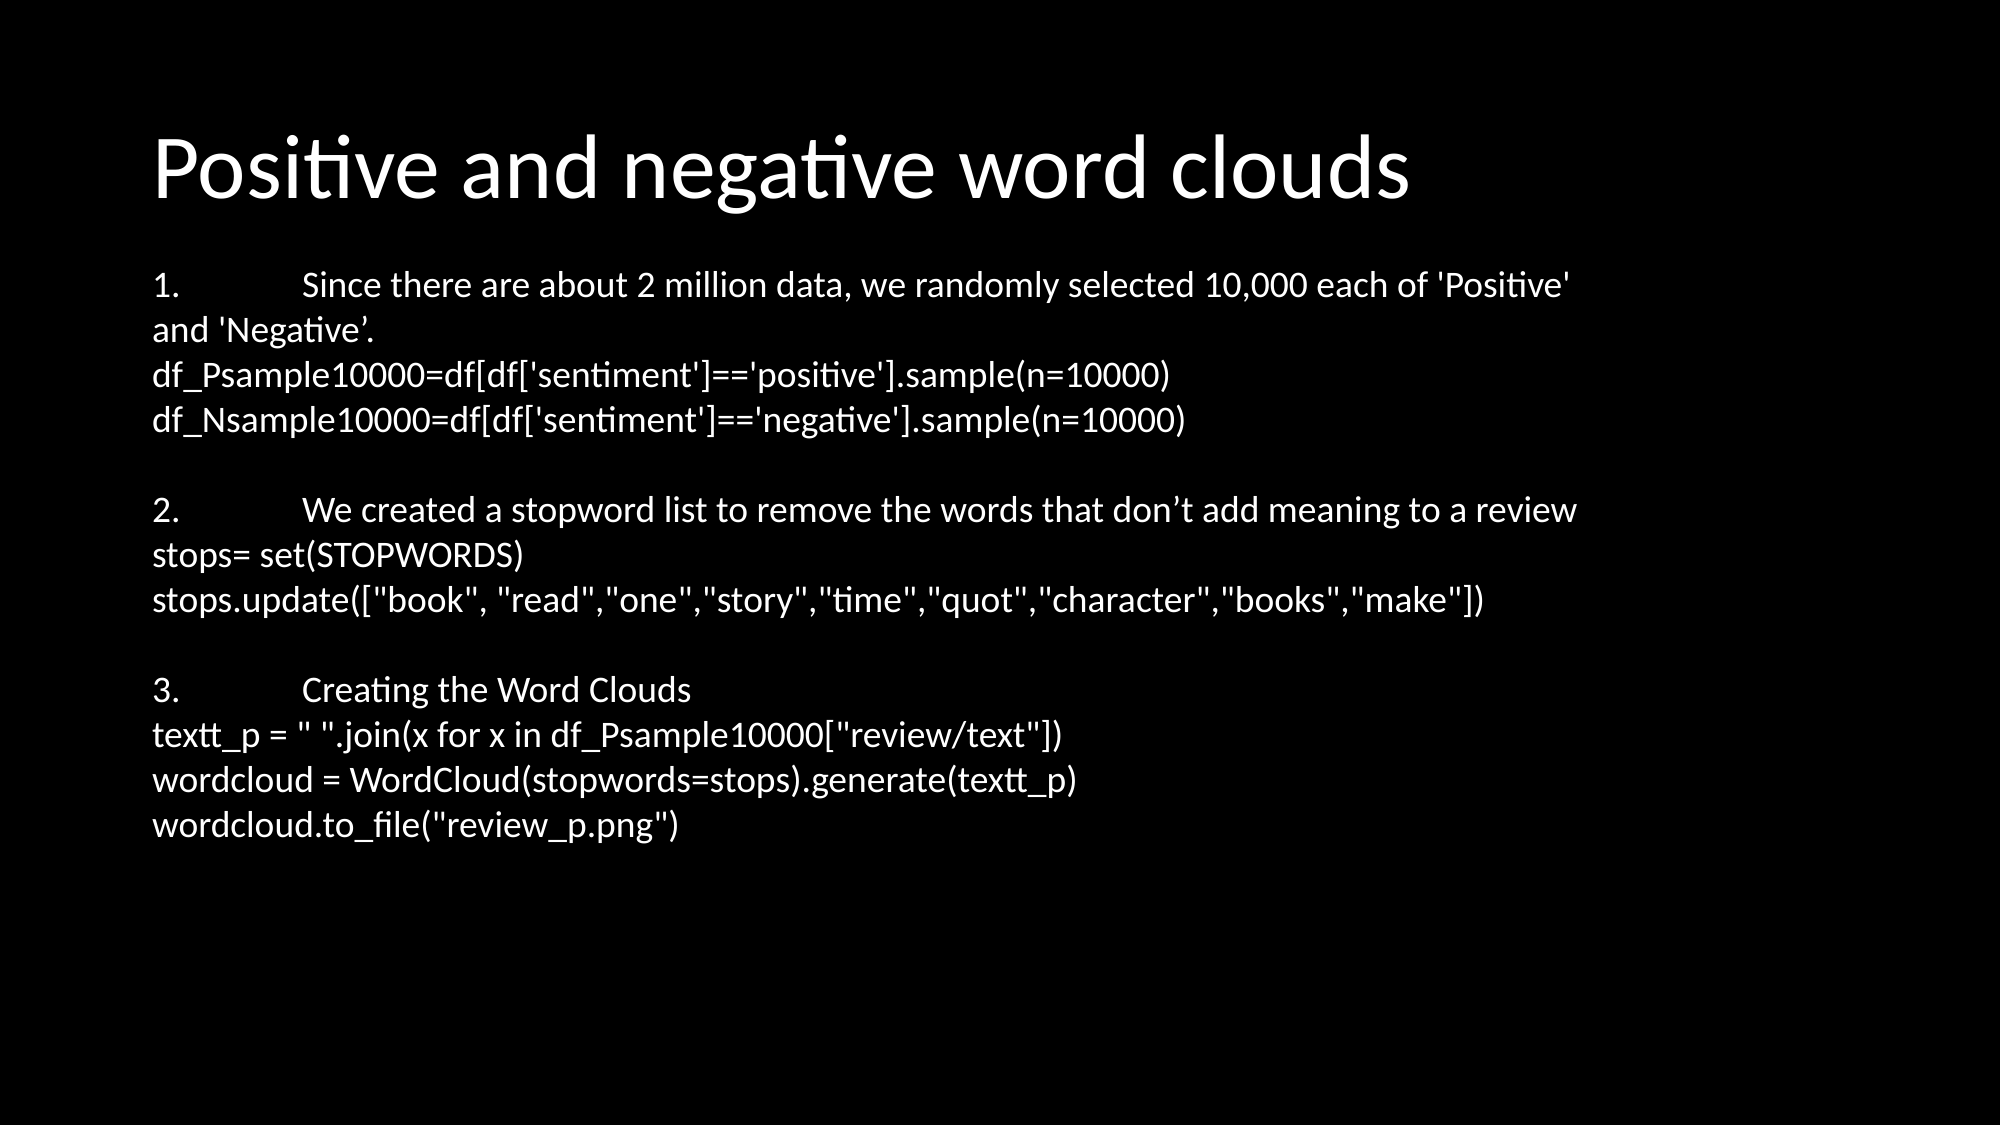

# Positive and negative word clouds
1.	Since there are about 2 million data, we randomly selected 10,000 each of 'Positive' and 'Negative’.
df_Psample10000=df[df['sentiment']=='positive'].sample(n=10000)
df_Nsample10000=df[df['sentiment']=='negative'].sample(n=10000)

2.	We created a stopword list to remove the words that don’t add meaning to a review
stops= set(STOPWORDS)
stops.update(["book", "read","one","story","time","quot","character","books","make"])

3.	Creating the Word Clouds
textt_p = " ".join(x for x in df_Psample10000["review/text"])
wordcloud = WordCloud(stopwords=stops).generate(textt_p)
wordcloud.to_file("review_p.png")